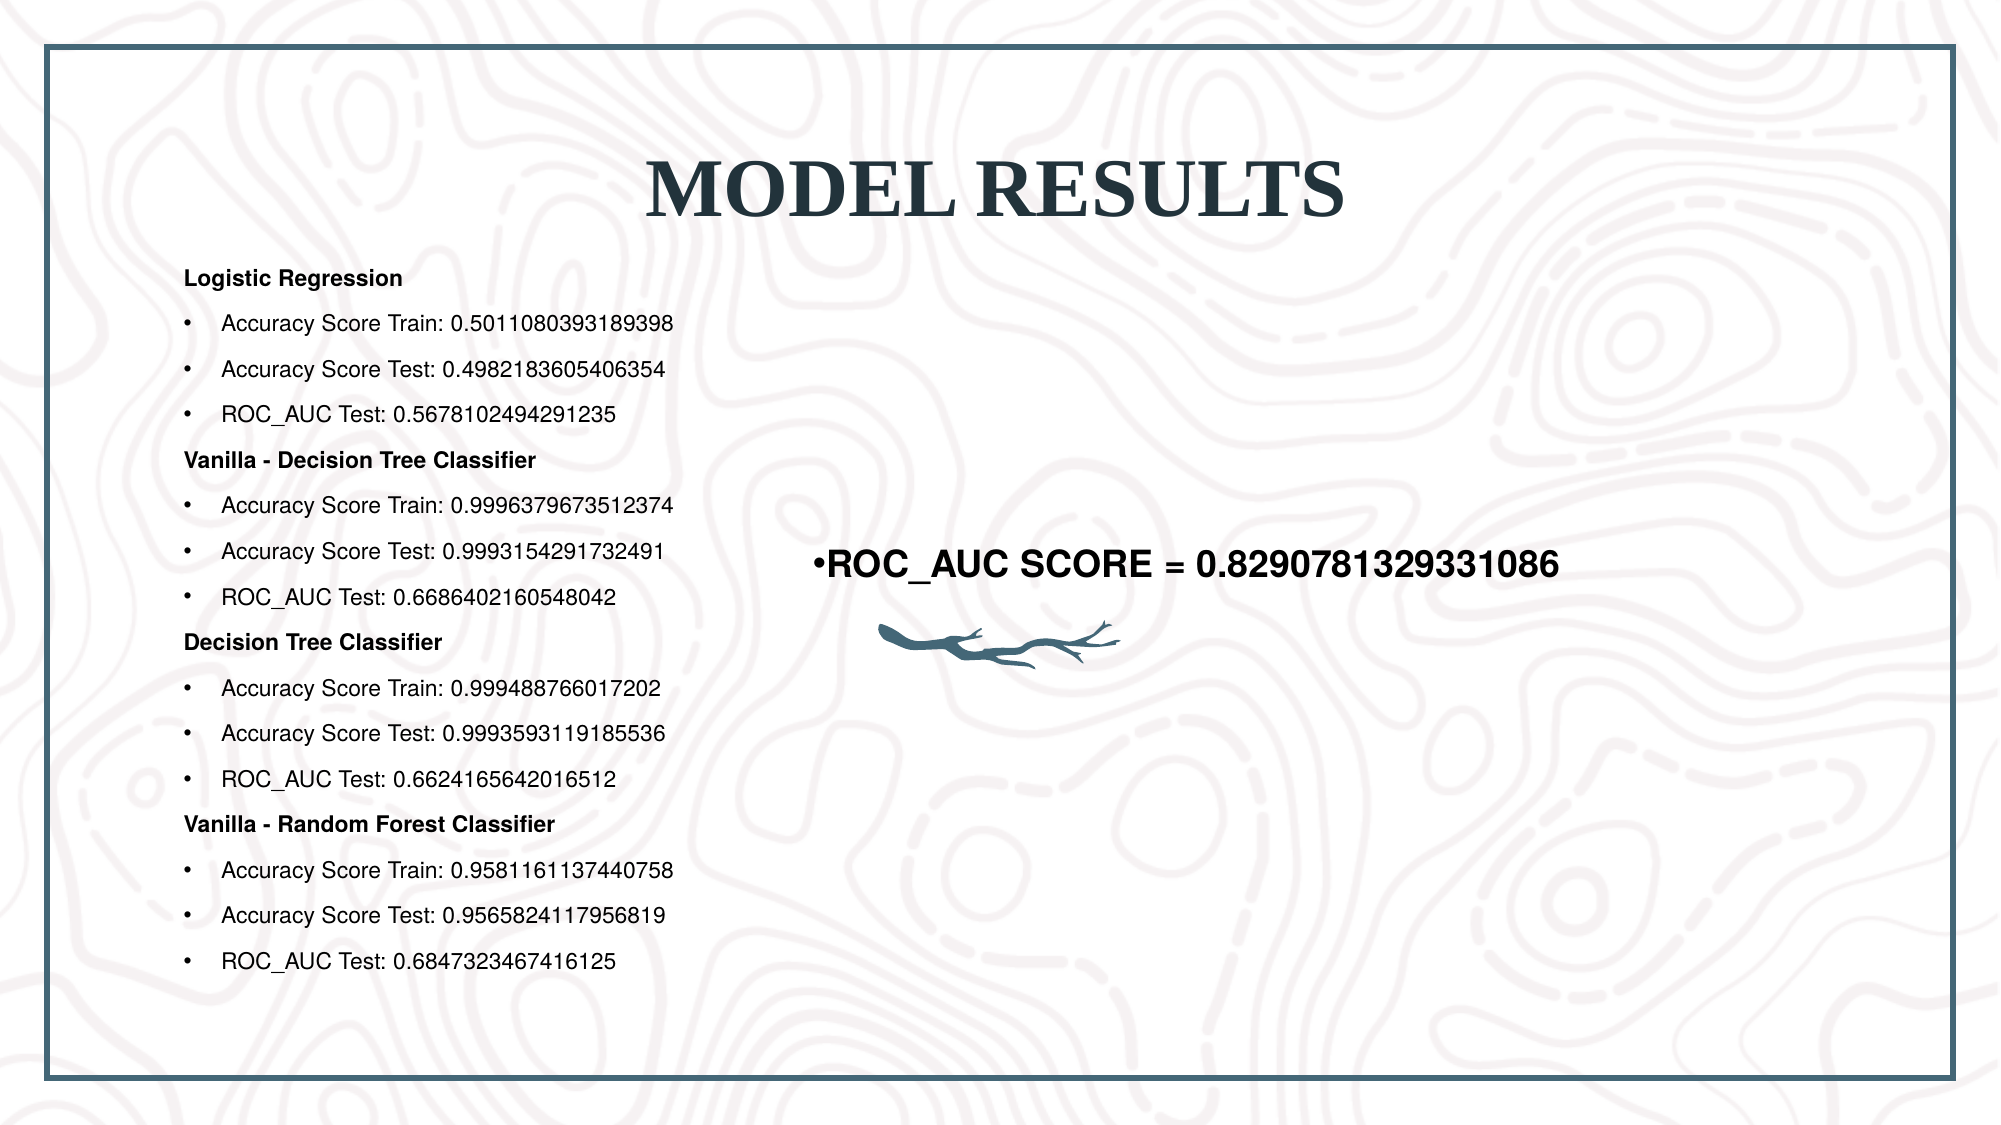

# Model results
Logistic Regression
Accuracy Score Train: 0.5011080393189398
Accuracy Score Test: 0.4982183605406354
ROC_AUC Test: 0.5678102494291235
Vanilla - Decision Tree Classifier
Accuracy Score Train: 0.9996379673512374
Accuracy Score Test: 0.9993154291732491
ROC_AUC Test: 0.6686402160548042
Decision Tree Classifier
Accuracy Score Train: 0.999488766017202
Accuracy Score Test: 0.9993593119185536
ROC_AUC Test: 0.6624165642016512
Vanilla - Random Forest Classifier
Accuracy Score Train: 0.9581161137440758
Accuracy Score Test: 0.9565824117956819
ROC_AUC Test: 0.6847323467416125

ROC_AUC SCORE = 0.8290781329331086